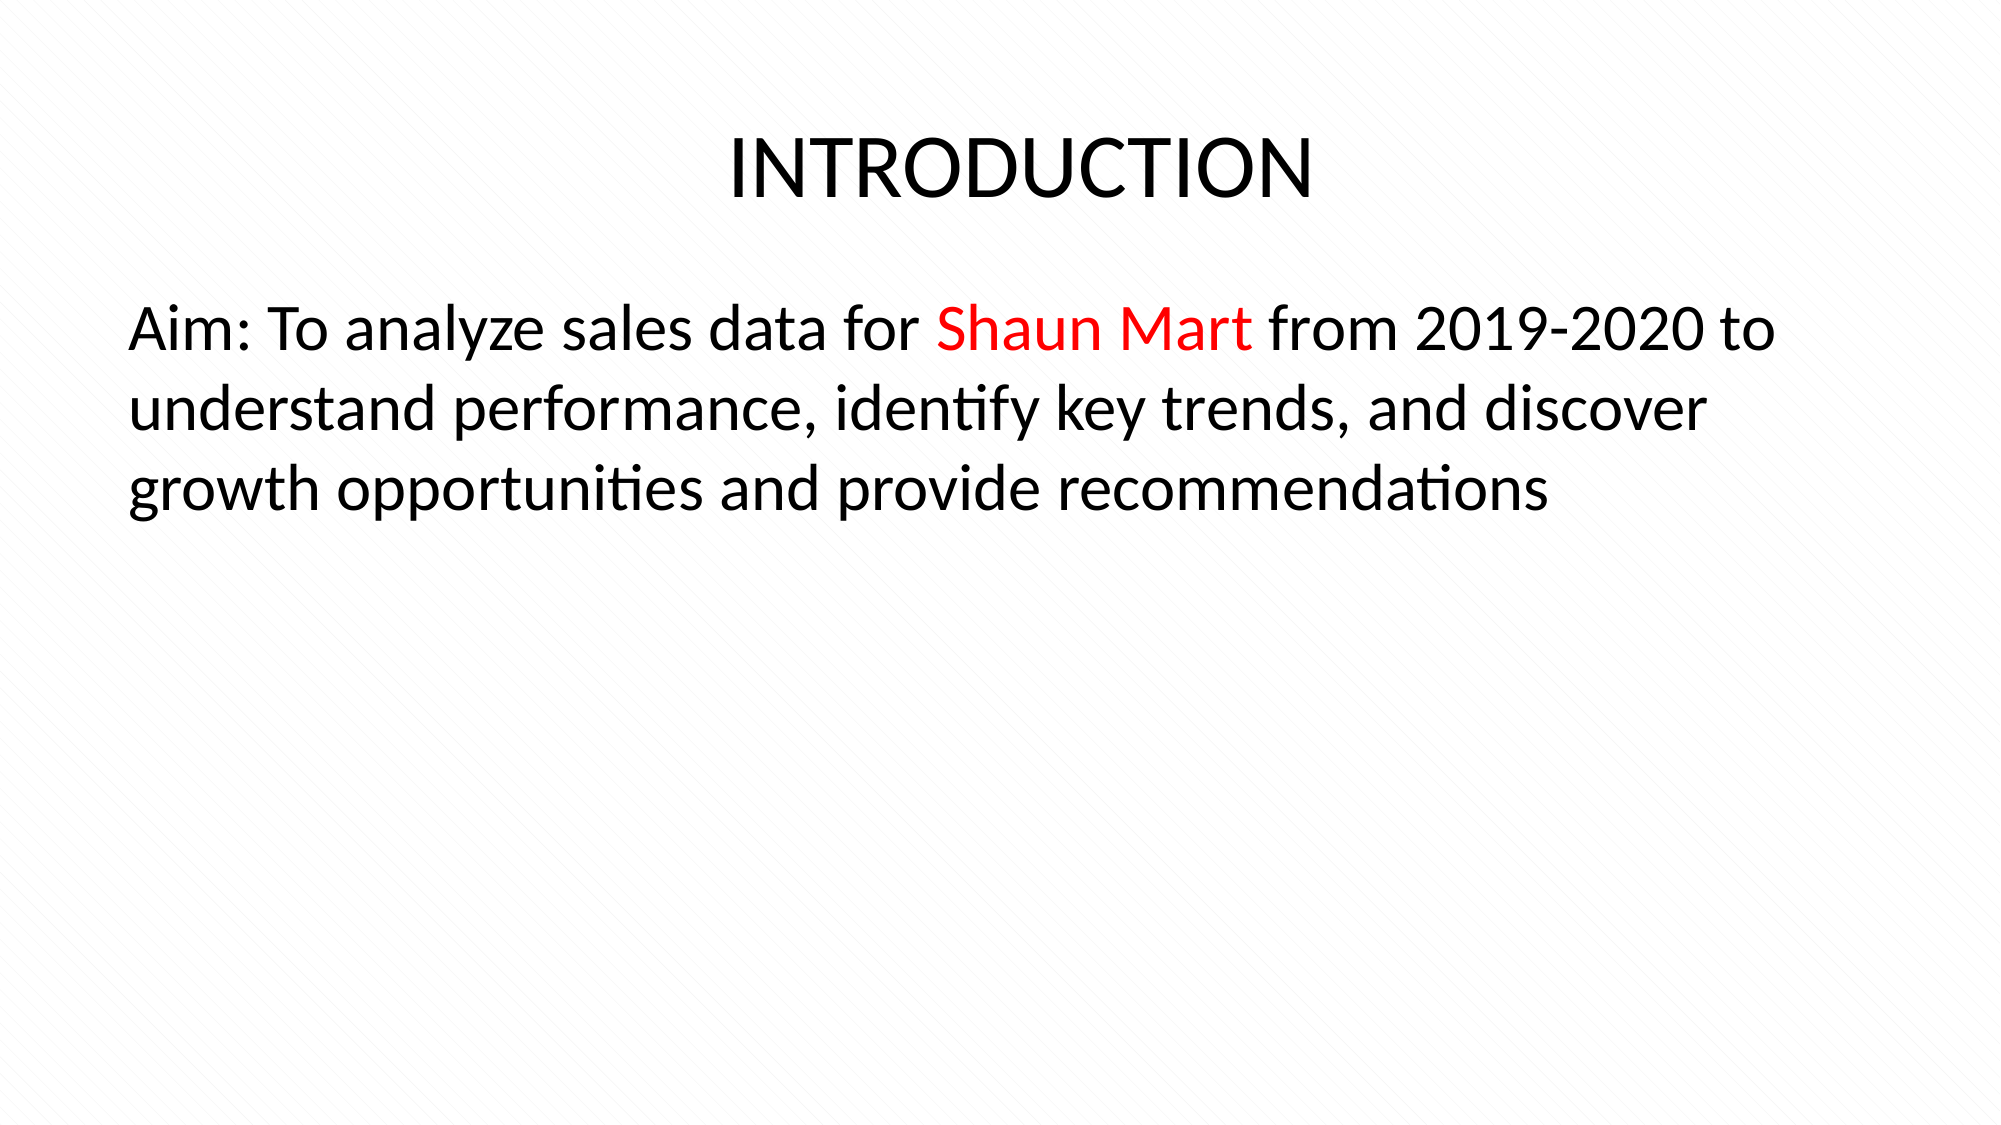

INTRODUCTION
Aim: To analyze sales data for Shaun Mart from 2019-2020 to understand performance, identify key trends, and discover growth opportunities and provide recommendations